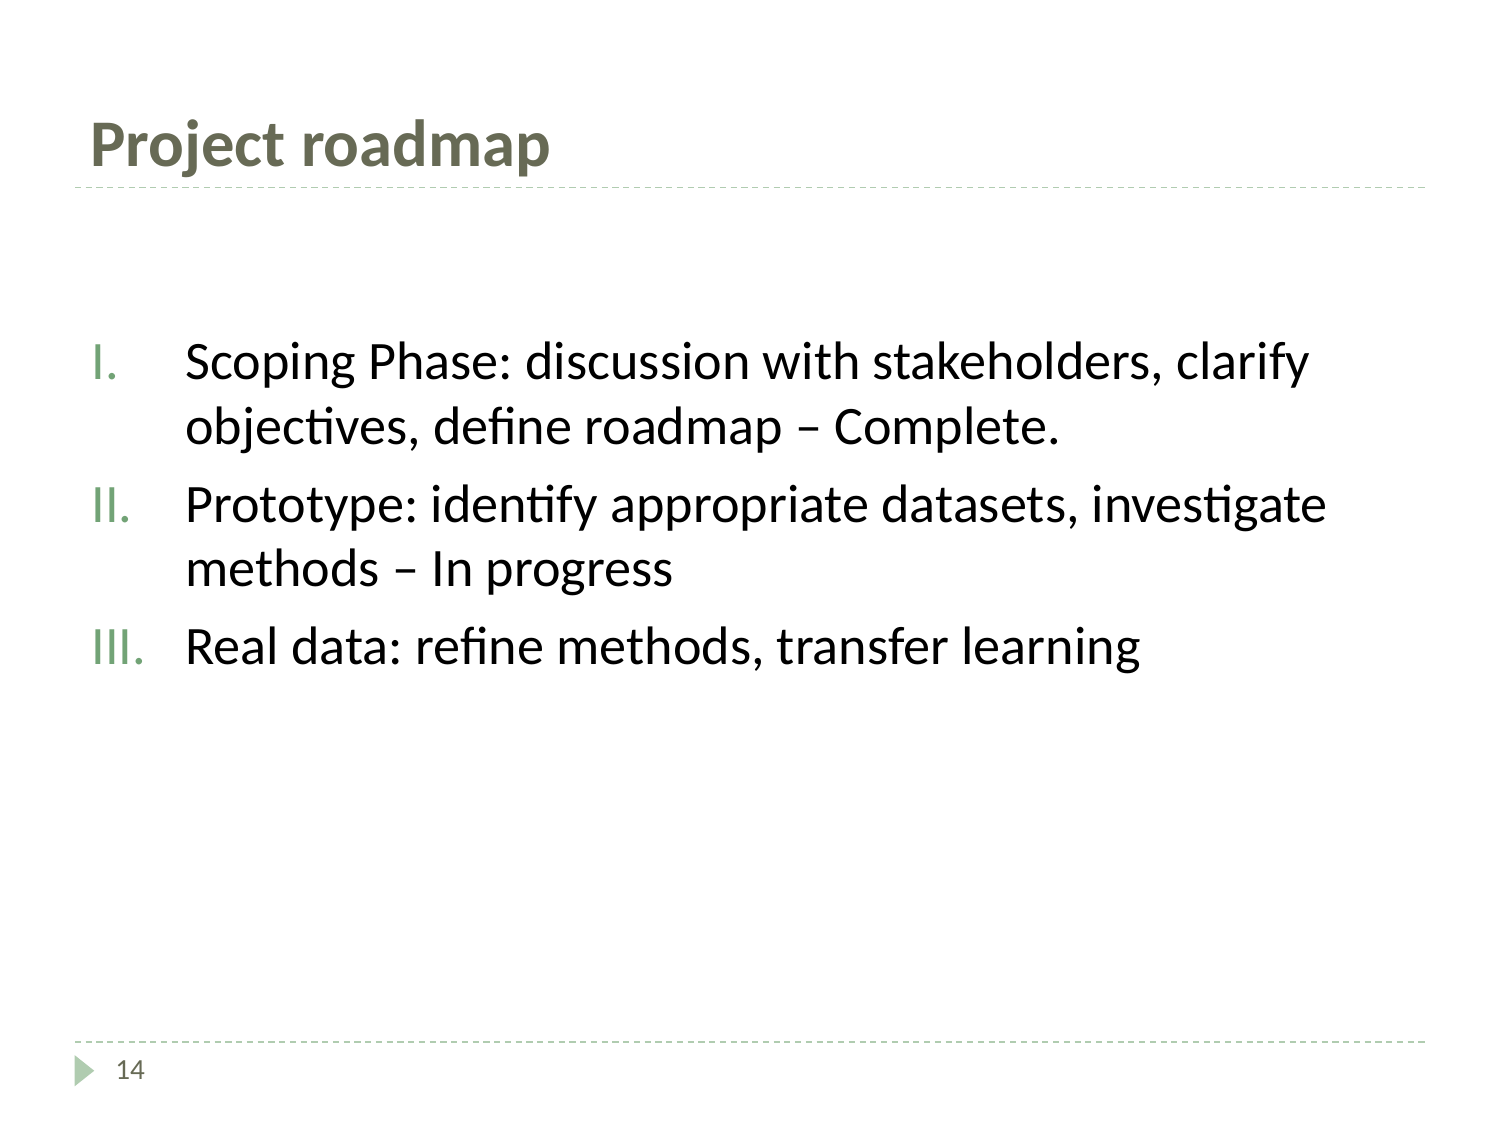

# Project roadmap

Scoping Phase: discussion with stakeholders, clarify objectives, define roadmap – Complete.
Prototype: identify appropriate datasets, investigate methods – In progress
Real data: refine methods, transfer learning

14